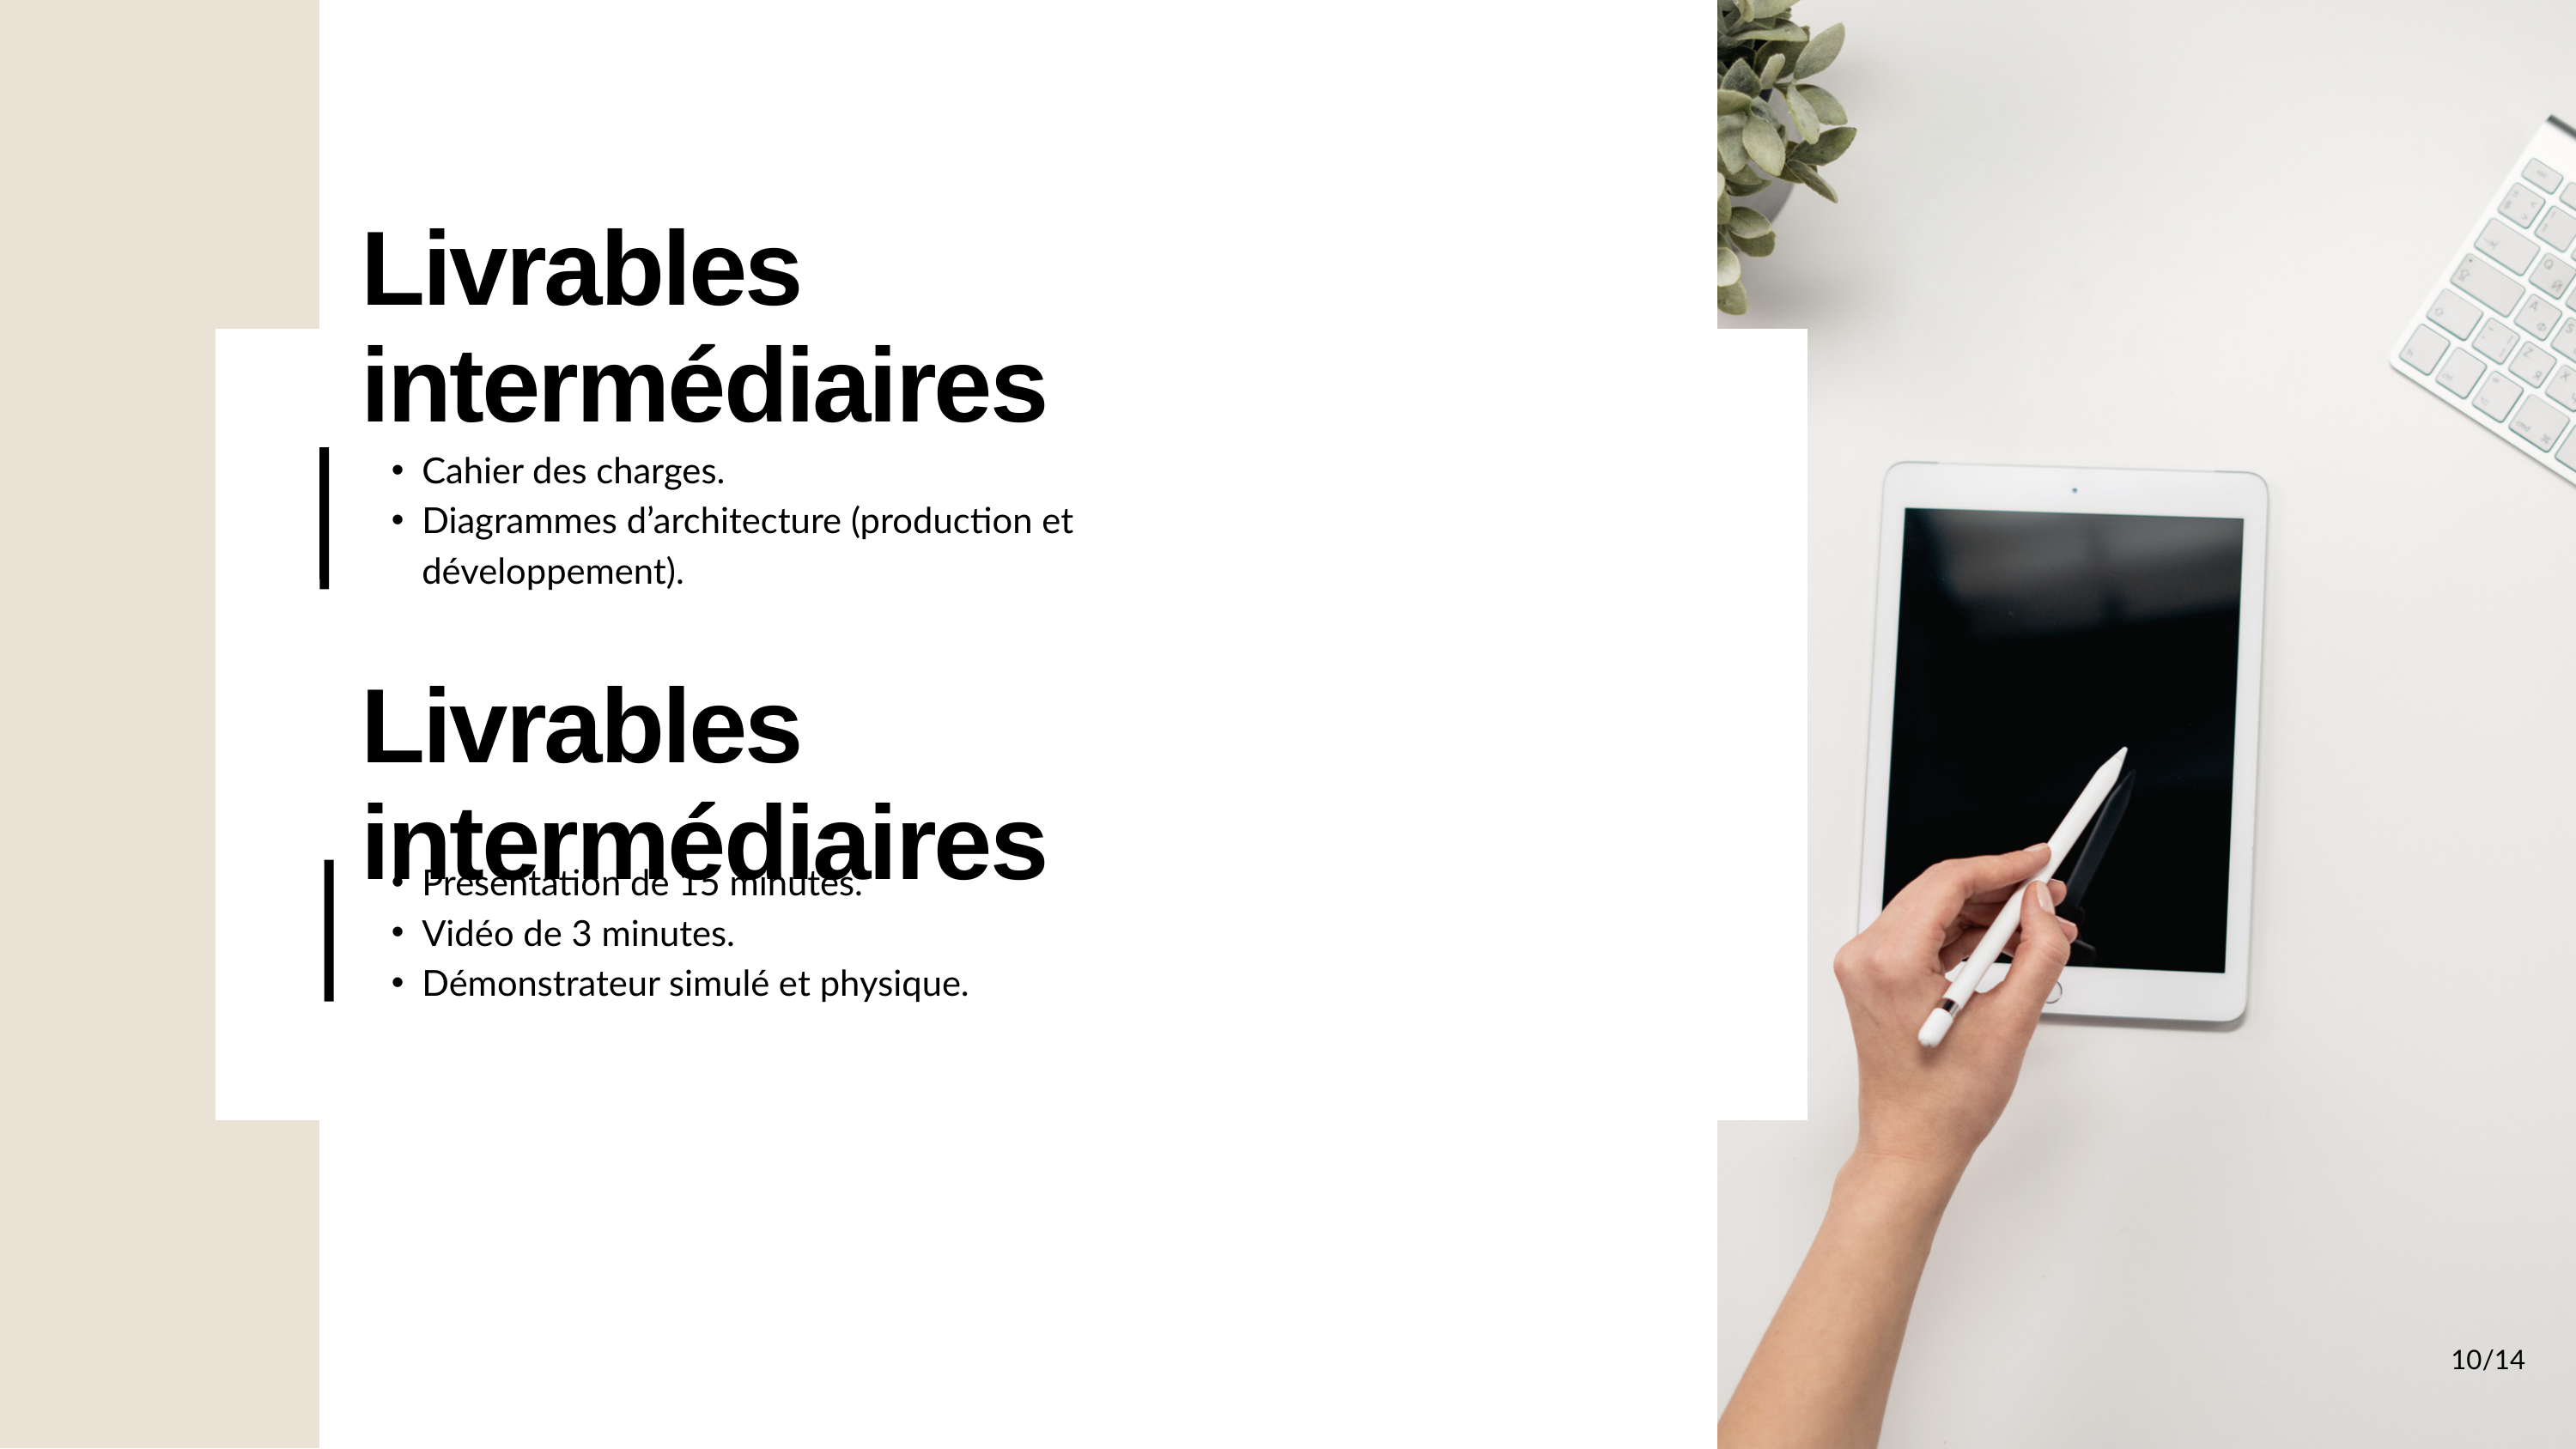

Livrables intermédiaires

Cahier des charges.
Diagrammes d’architecture (production et développement).

Livrables intermédiaires
Présentation de 15 minutes.
Vidéo de 3 minutes.
Démonstrateur simulé et physique.

10/14